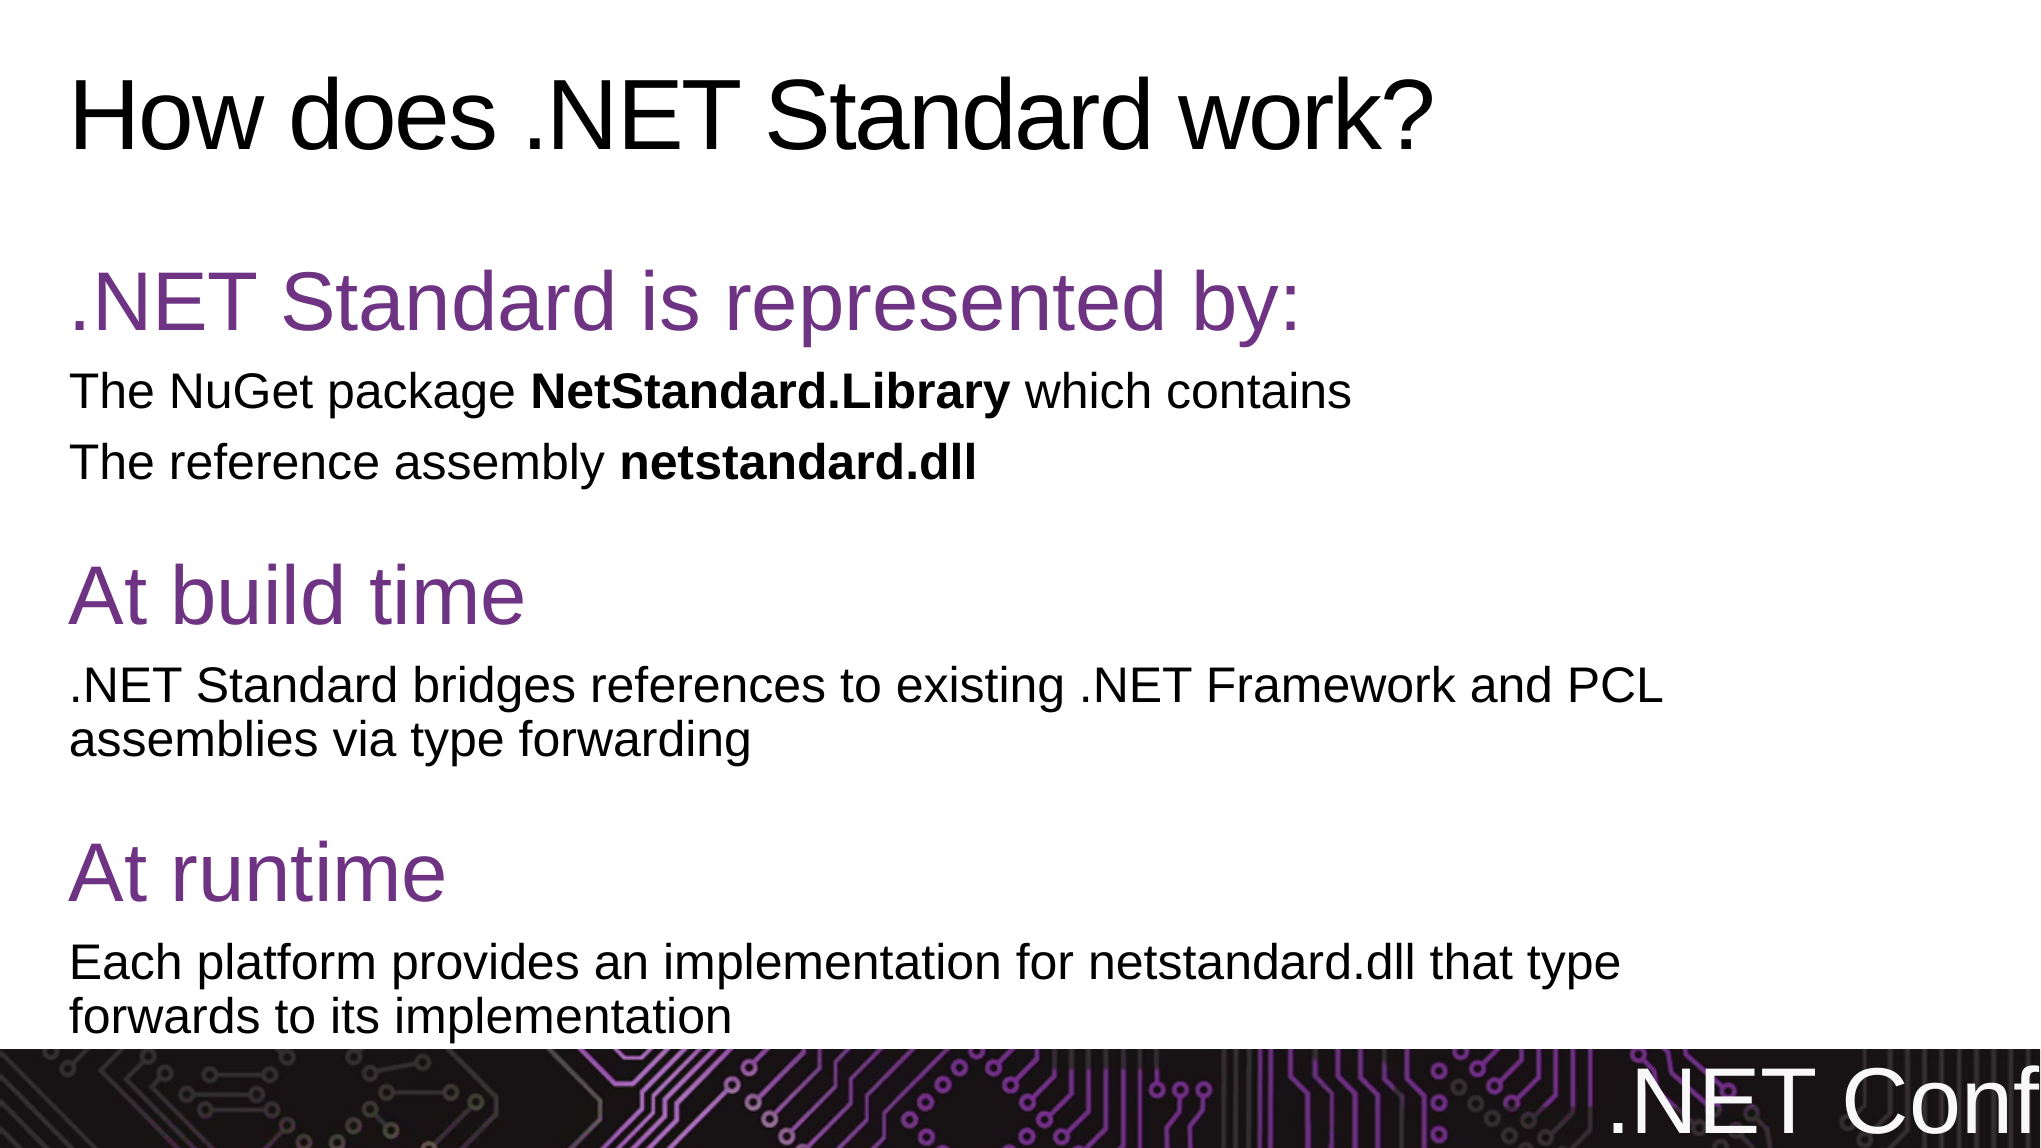

# How does .NET Standard work?
.NET Standard is represented by:
The NuGet package NetStandard.Library which contains
The reference assembly netstandard.dll
At build time
.NET Standard bridges references to existing .NET Framework and PCL
assemblies via type forwarding
At runtime
Each platform provides an implementation for netstandard.dll that type
forwards to its implementation